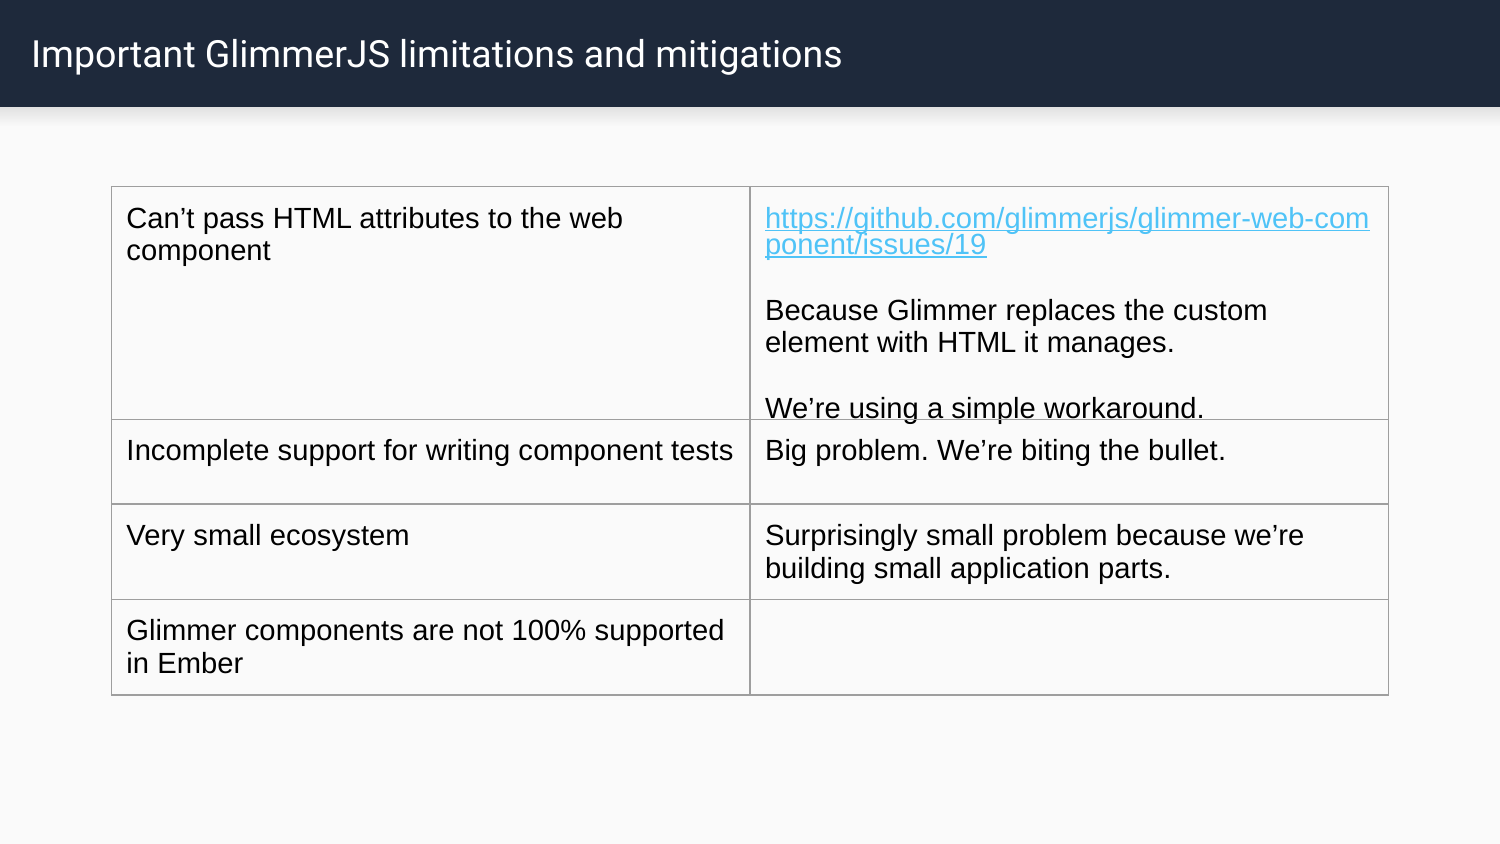

# Important GlimmerJS limitations and mitigations
| Can’t pass HTML attributes to the web component | https://github.com/glimmerjs/glimmer-web-component/issues/19 Because Glimmer replaces the custom element with HTML it manages. We’re using a simple workaround. |
| --- | --- |
| Incomplete support for writing component tests | Big problem. We’re biting the bullet. |
| Very small ecosystem | Surprisingly small problem because we’re building small application parts. |
| Glimmer components are not 100% supported in Ember |  |